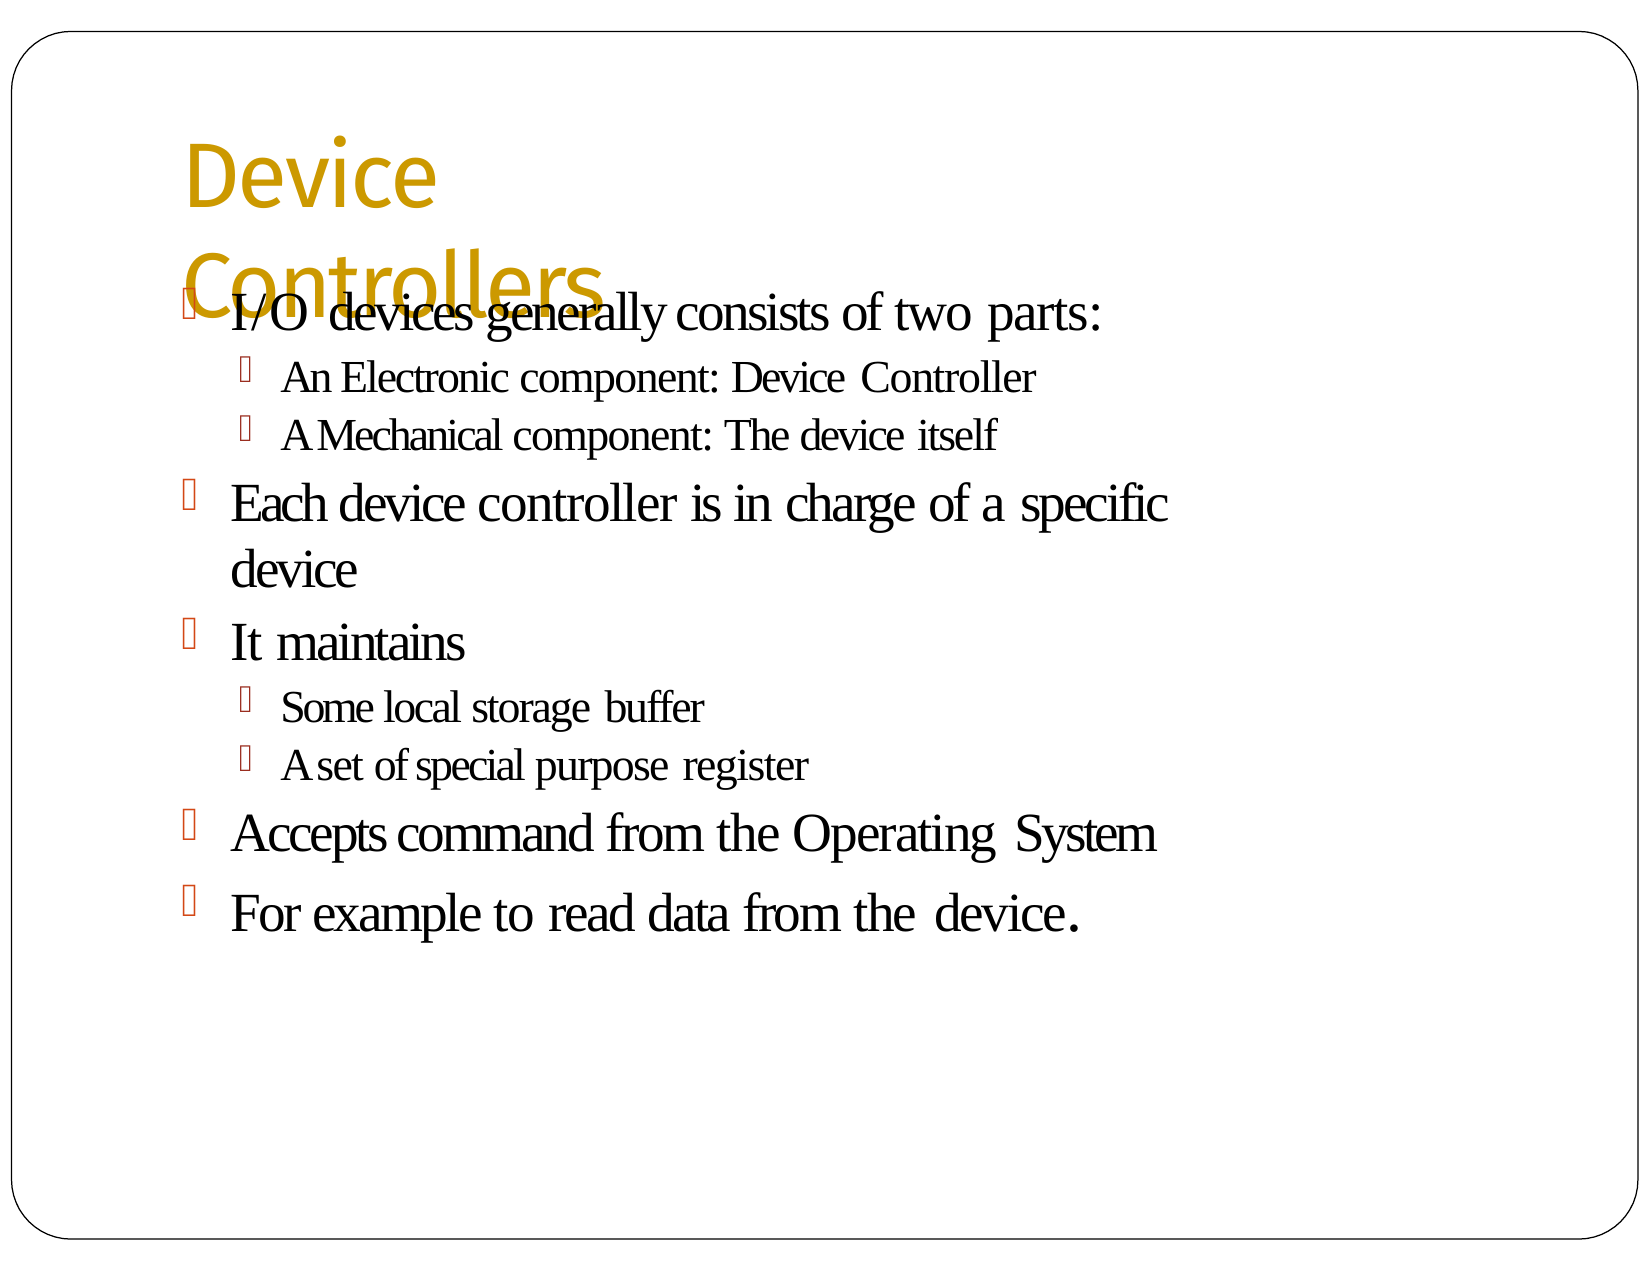

# Device Controllers
I/O devices generally consists of two parts:
An Electronic component: Device Controller
A Mechanical component: The device itself
Each device controller is in charge of a specific device
It maintains
Some local storage buffer
A set of special purpose register
Accepts command from the Operating System
For example to read data from the device.